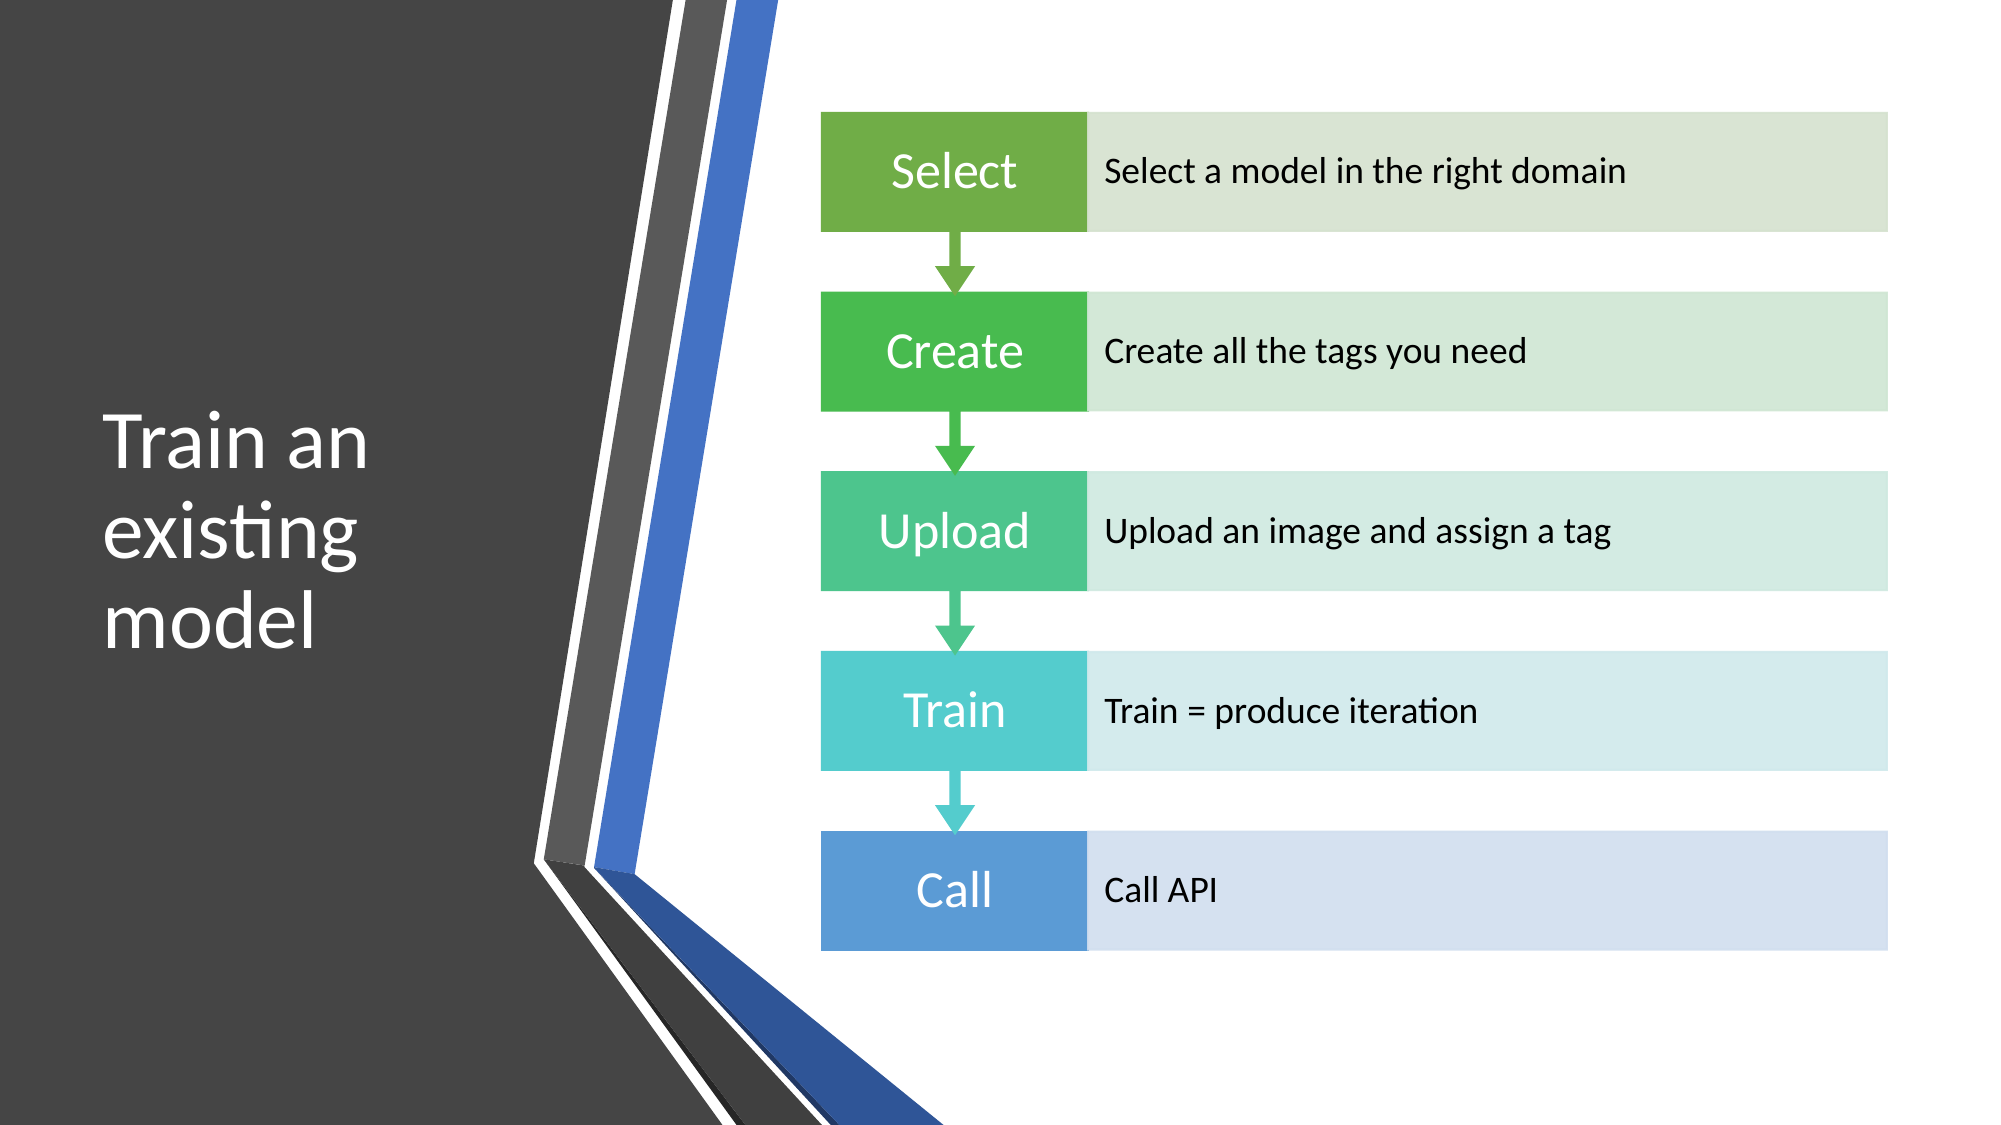

# Train an existing model
Call
Call API
Train
Train = produce iteration
Upload
Upload an image and assign a tag
Create
Create all the tags you need
Select
Select a model in the right domain